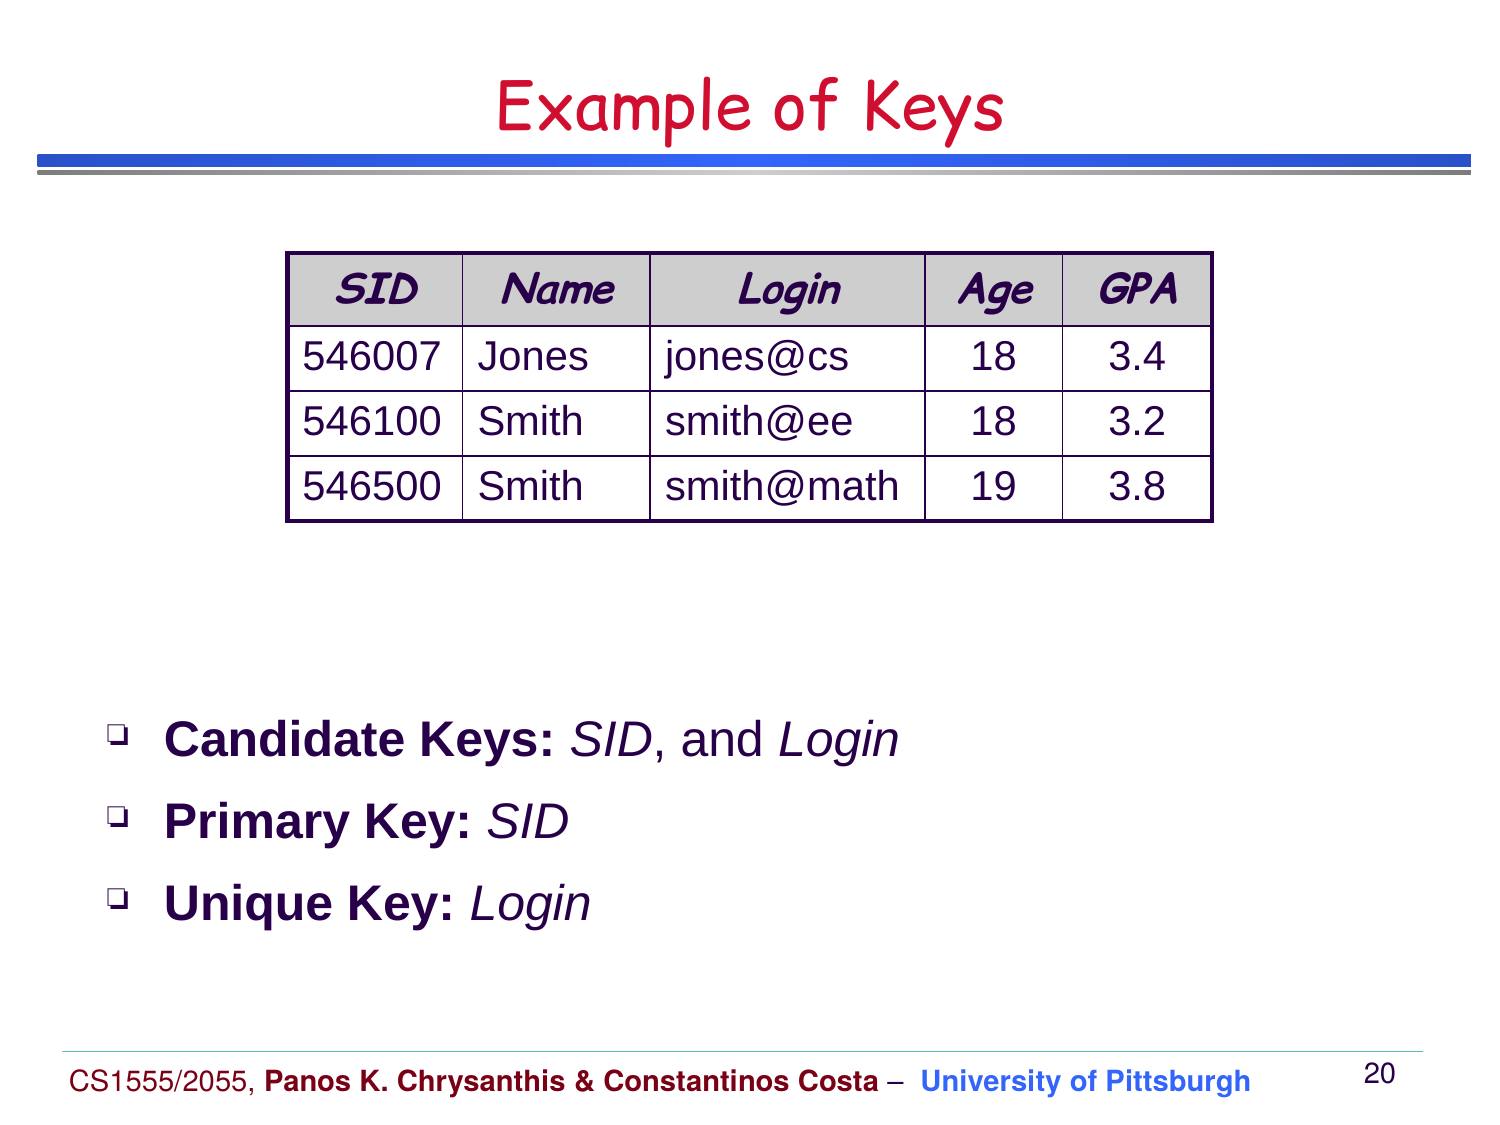

# Example of Keys
| SID | Name | Login | Age | GPA |
| --- | --- | --- | --- | --- |
| 546007 | Jones | jones@cs | 18 | 3.4 |
| 546100 | Smith | smith@ee | 18 | 3.2 |
| 546500 | Smith | smith@math | 19 | 3.8 |
Candidate Keys: SID, and Login
Primary Key: SID
Unique Key: Login